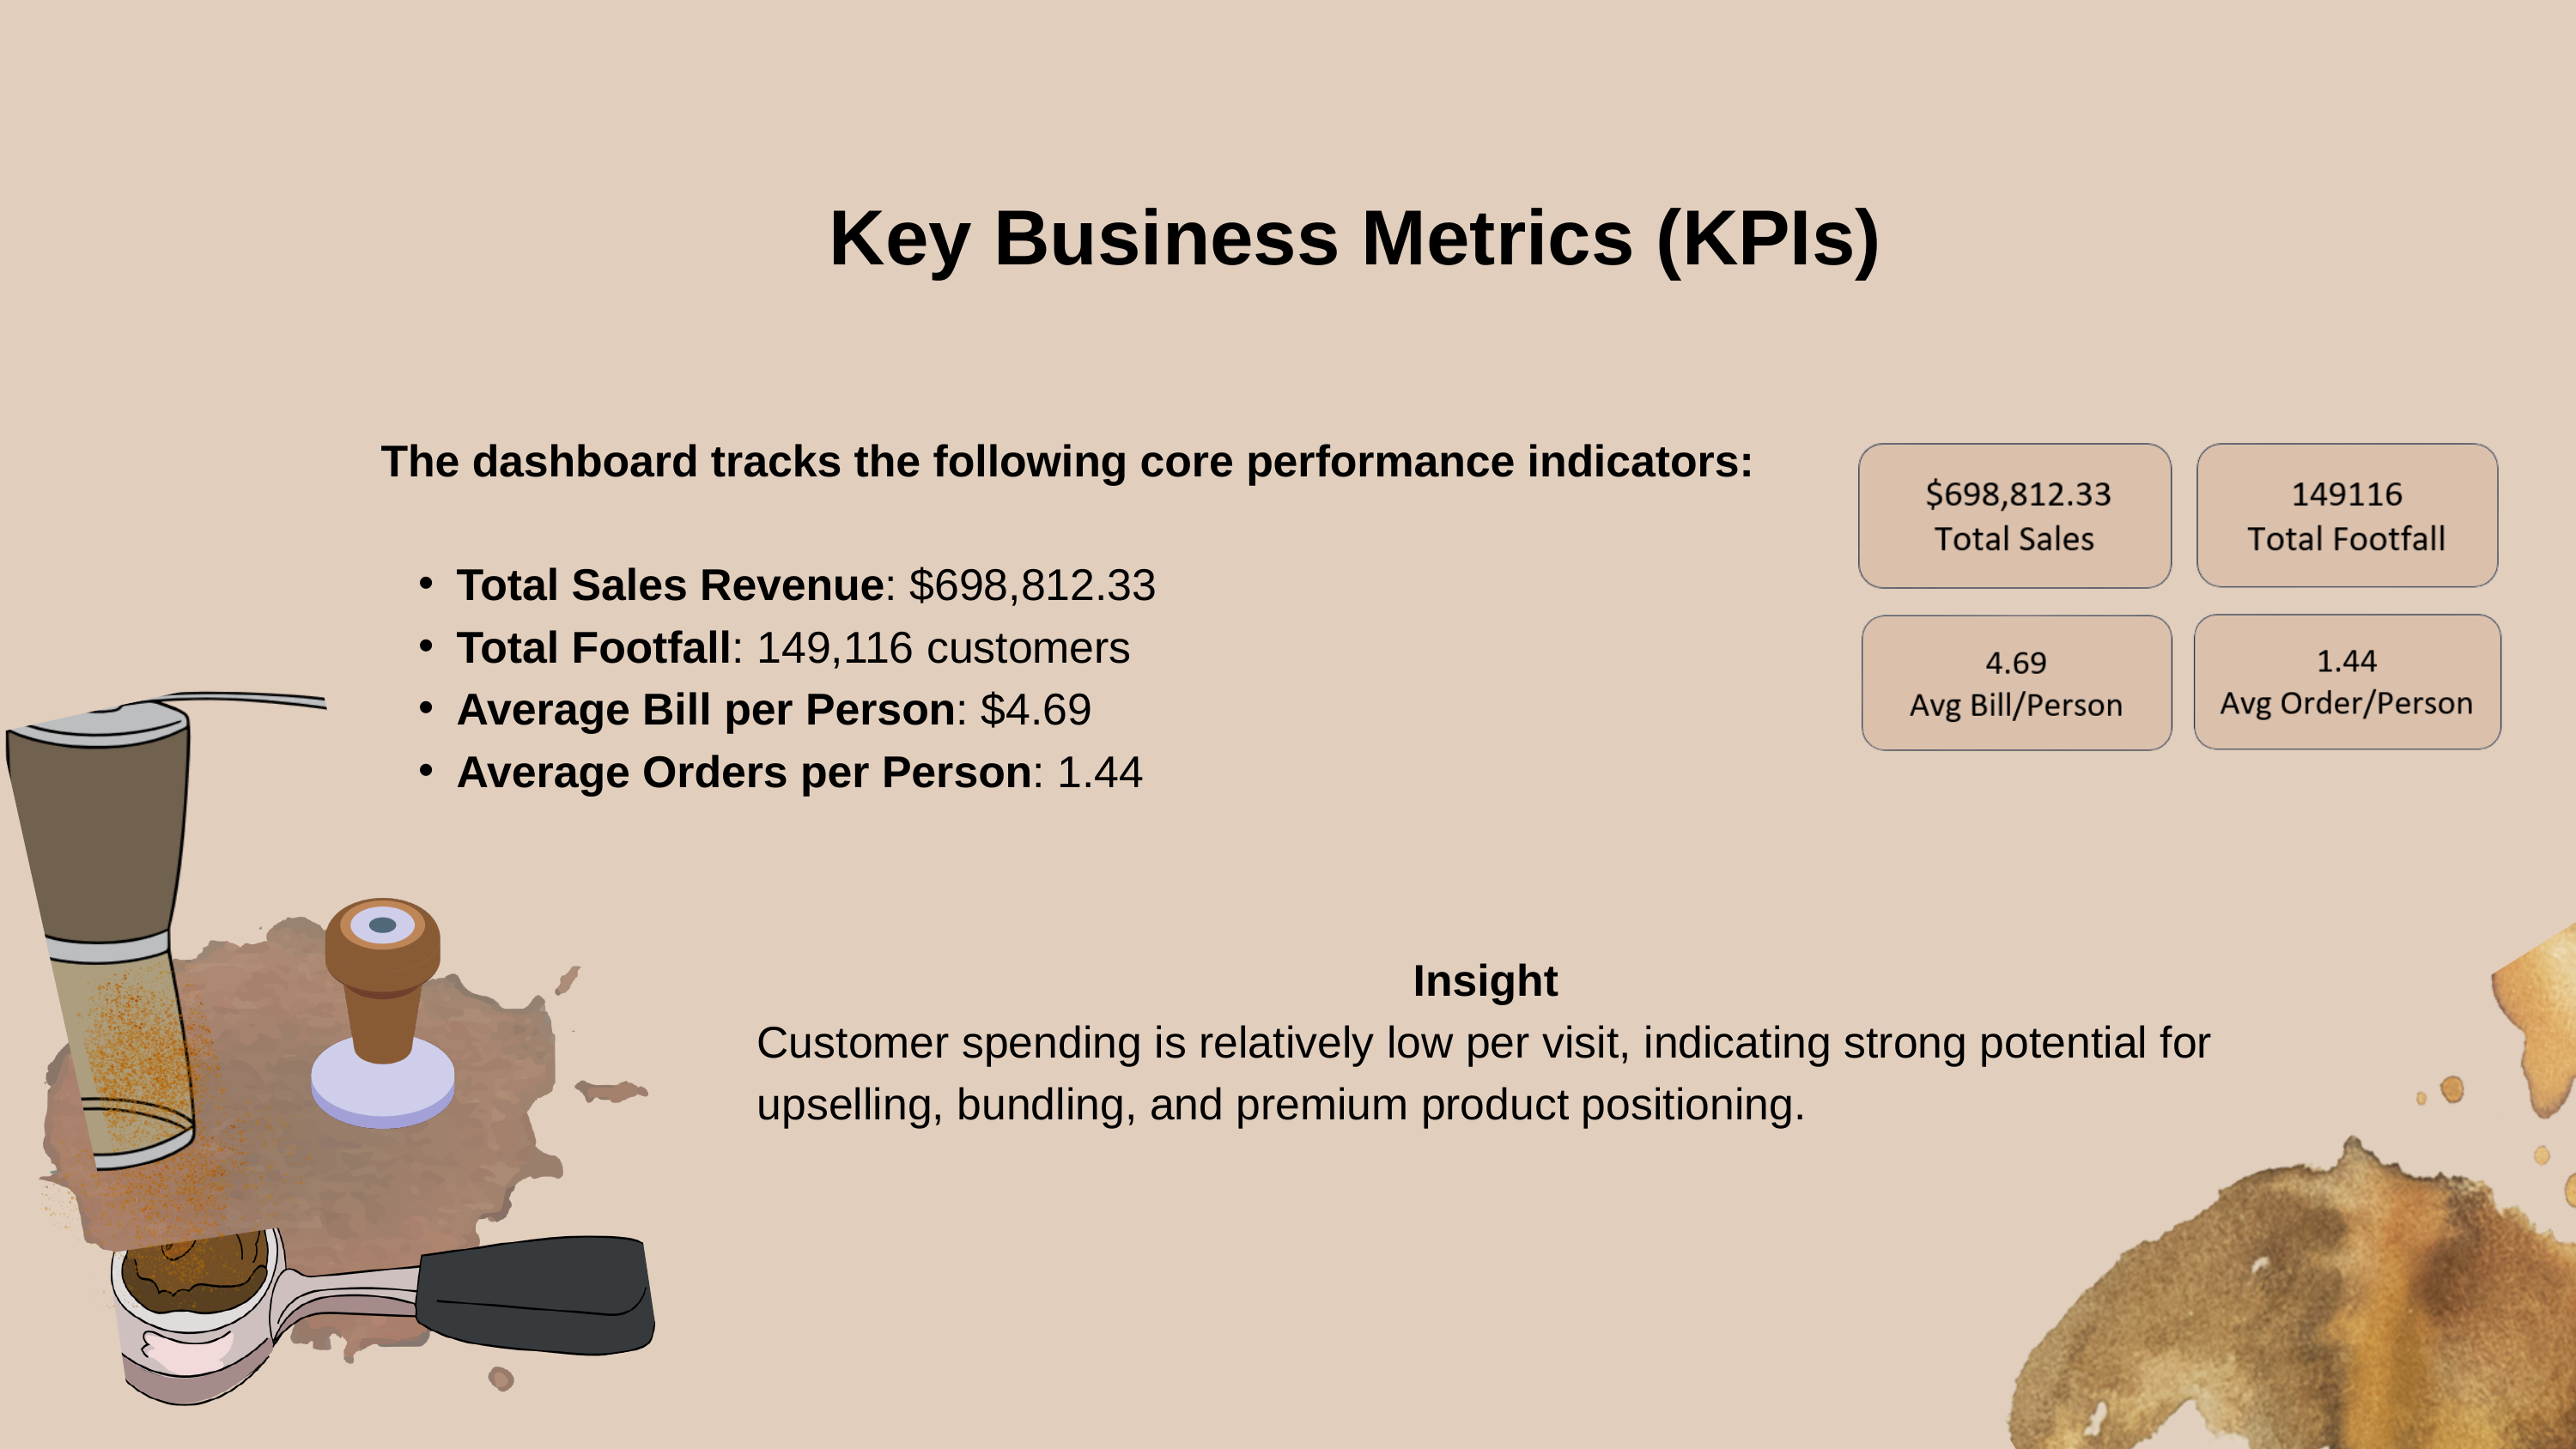

Key Business Metrics (KPIs)
The dashboard tracks the following core performance indicators:

Total Sales Revenue: $698,812.33
Total Footfall: 149,116 customers
Average Bill per Person: $4.69
Average Orders per Person: 1.44

Insight
Customer spending is relatively low per visit, indicating strong potential for upselling, bundling, and premium product positioning.